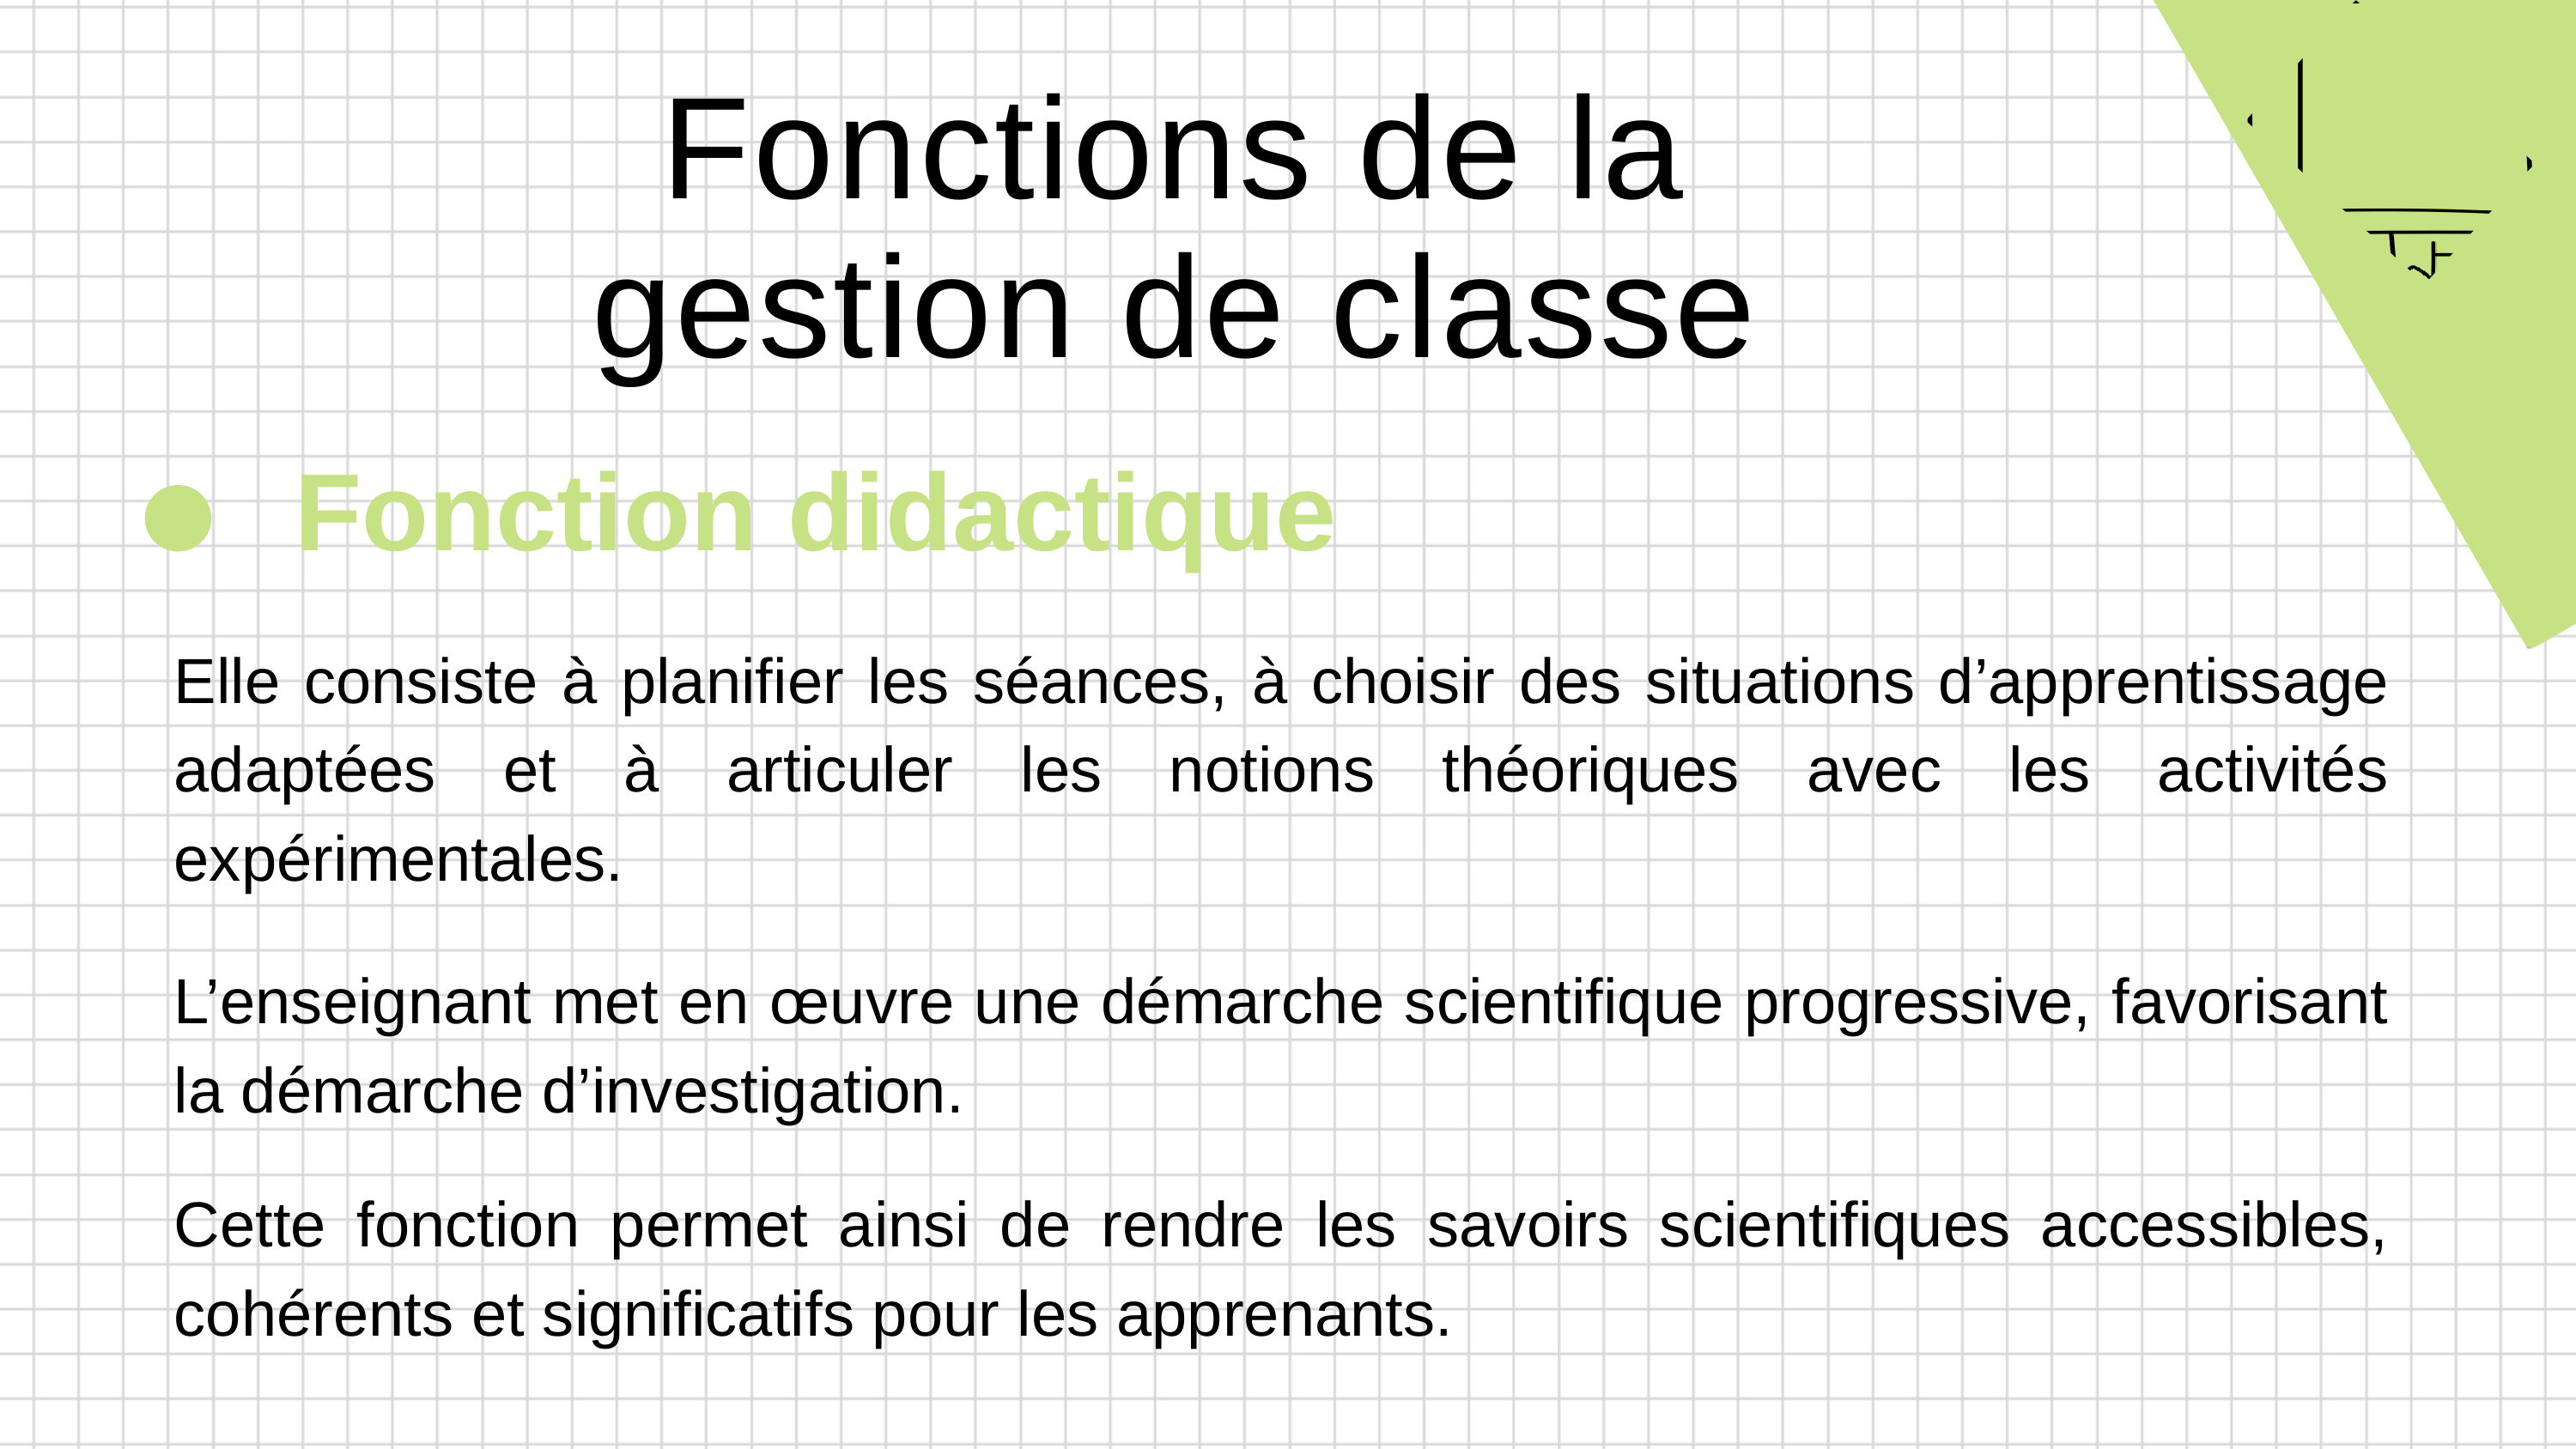

Fonctions de la gestion de classe

Fonction didactique

Elle consiste à planifier les séances, à choisir des situations d’apprentissage adaptées et à articuler les notions théoriques avec les activités expérimentales.
L’enseignant met en œuvre une démarche scientifique progressive, favorisant la démarche d’investigation.
Cette fonction permet ainsi de rendre les savoirs scientifiques accessibles, cohérents et significatifs pour les apprenants.